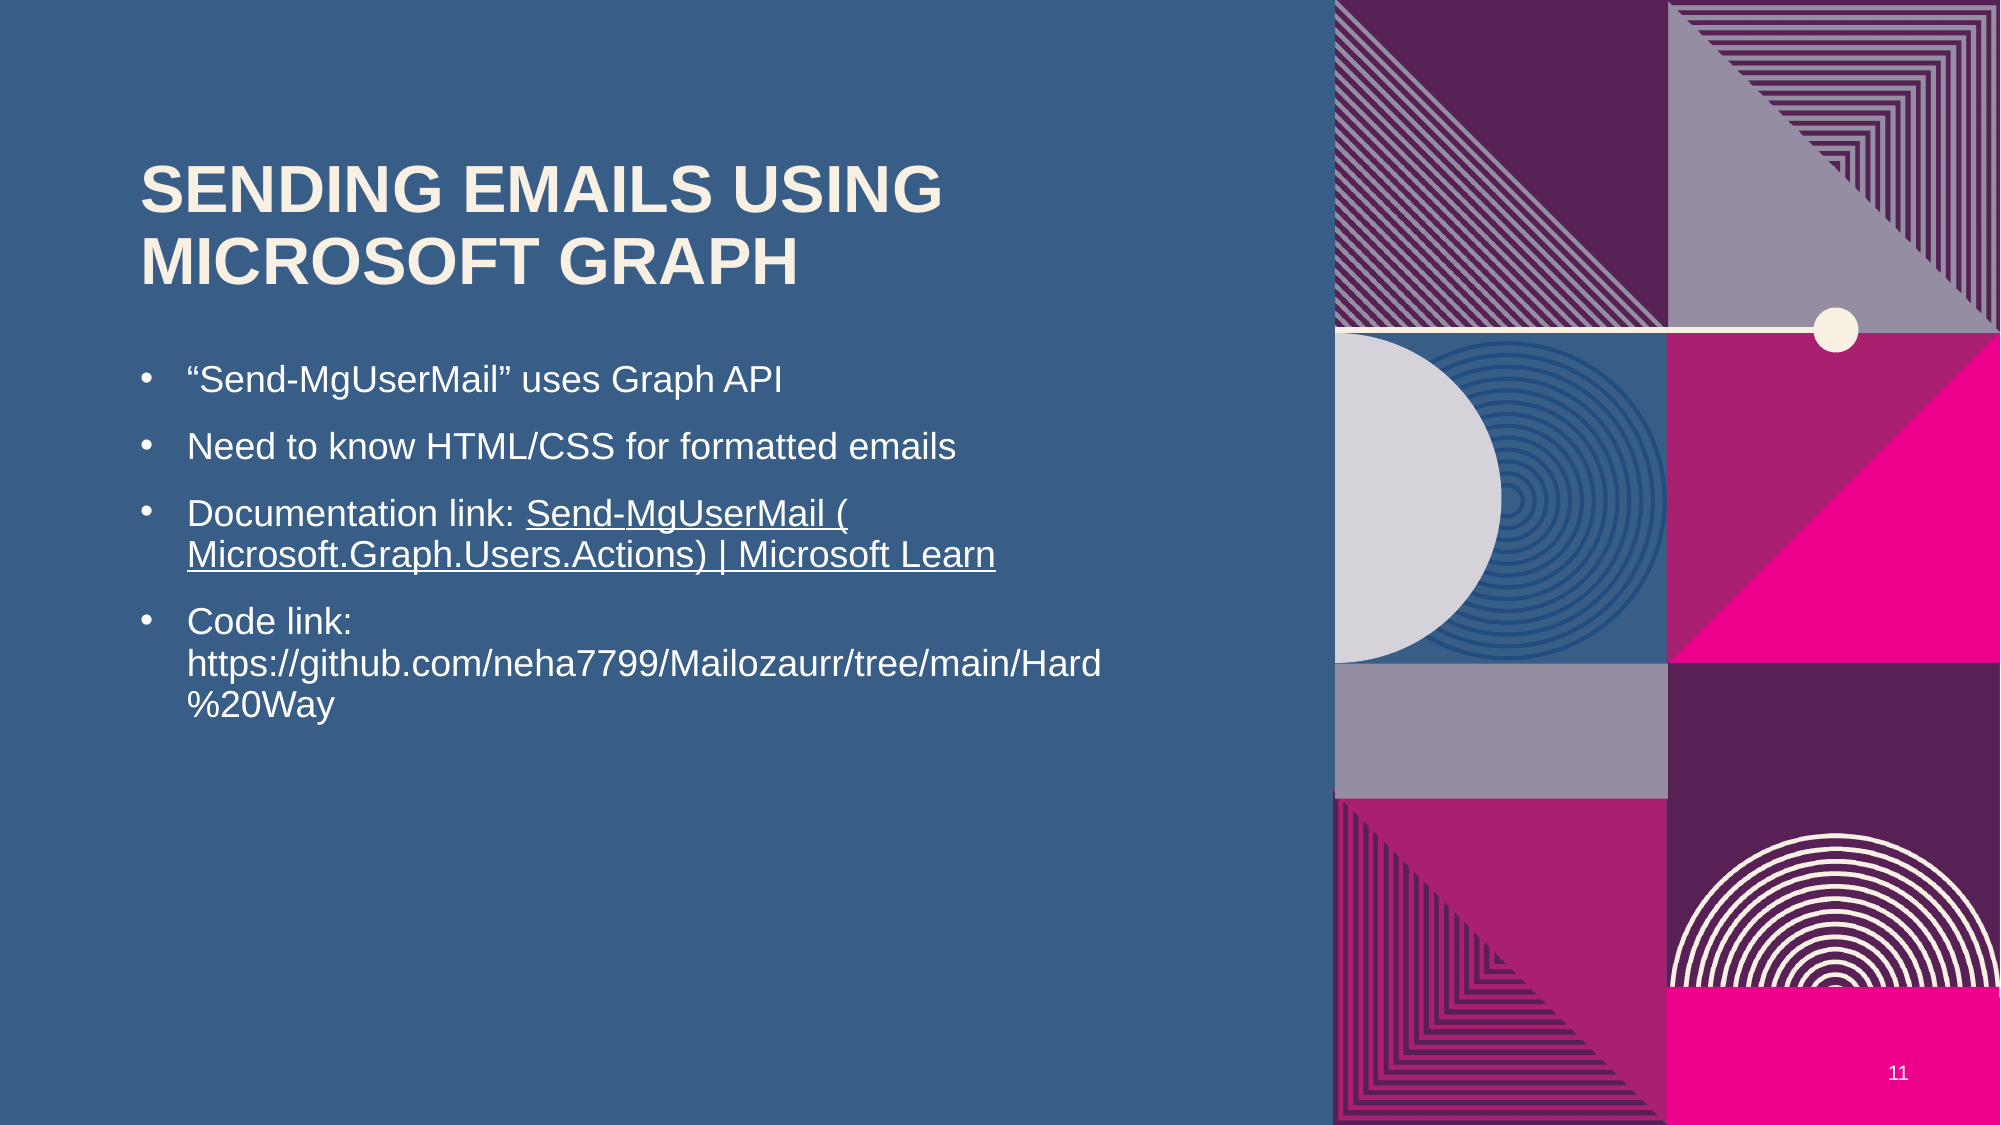

# Sending emails using Microsoft graph
“Send-MgUserMail” uses Graph API
Need to know HTML/CSS for formatted emails
Documentation link: Send-MgUserMail (Microsoft.Graph.Users.Actions) | Microsoft Learn
Code link: https://github.com/neha7799/Mailozaurr/tree/main/Hard%20Way

11